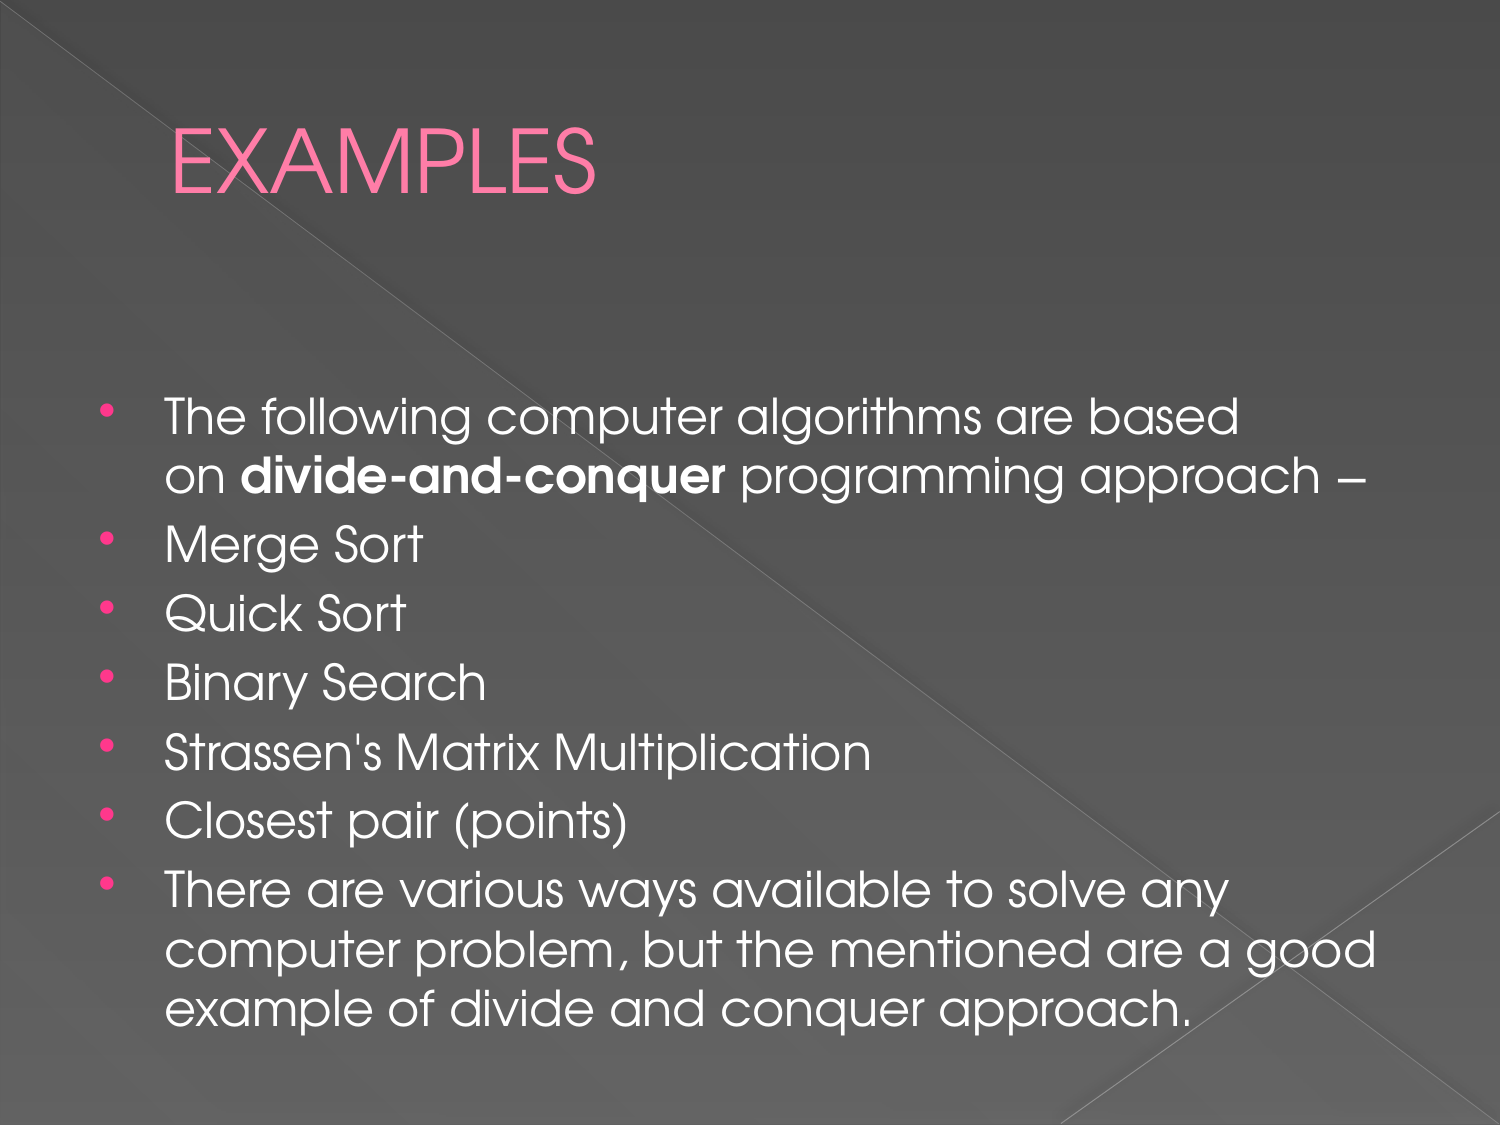

# EXAMPLES

The following computer algorithms are based on divide-and-conquer programming approach −
Merge Sort
Quick Sort
Binary Search
Strassen's Matrix Multiplication
Closest pair (points)
There are various ways available to solve any computer problem, but the mentioned are a good example of divide and conquer approach.